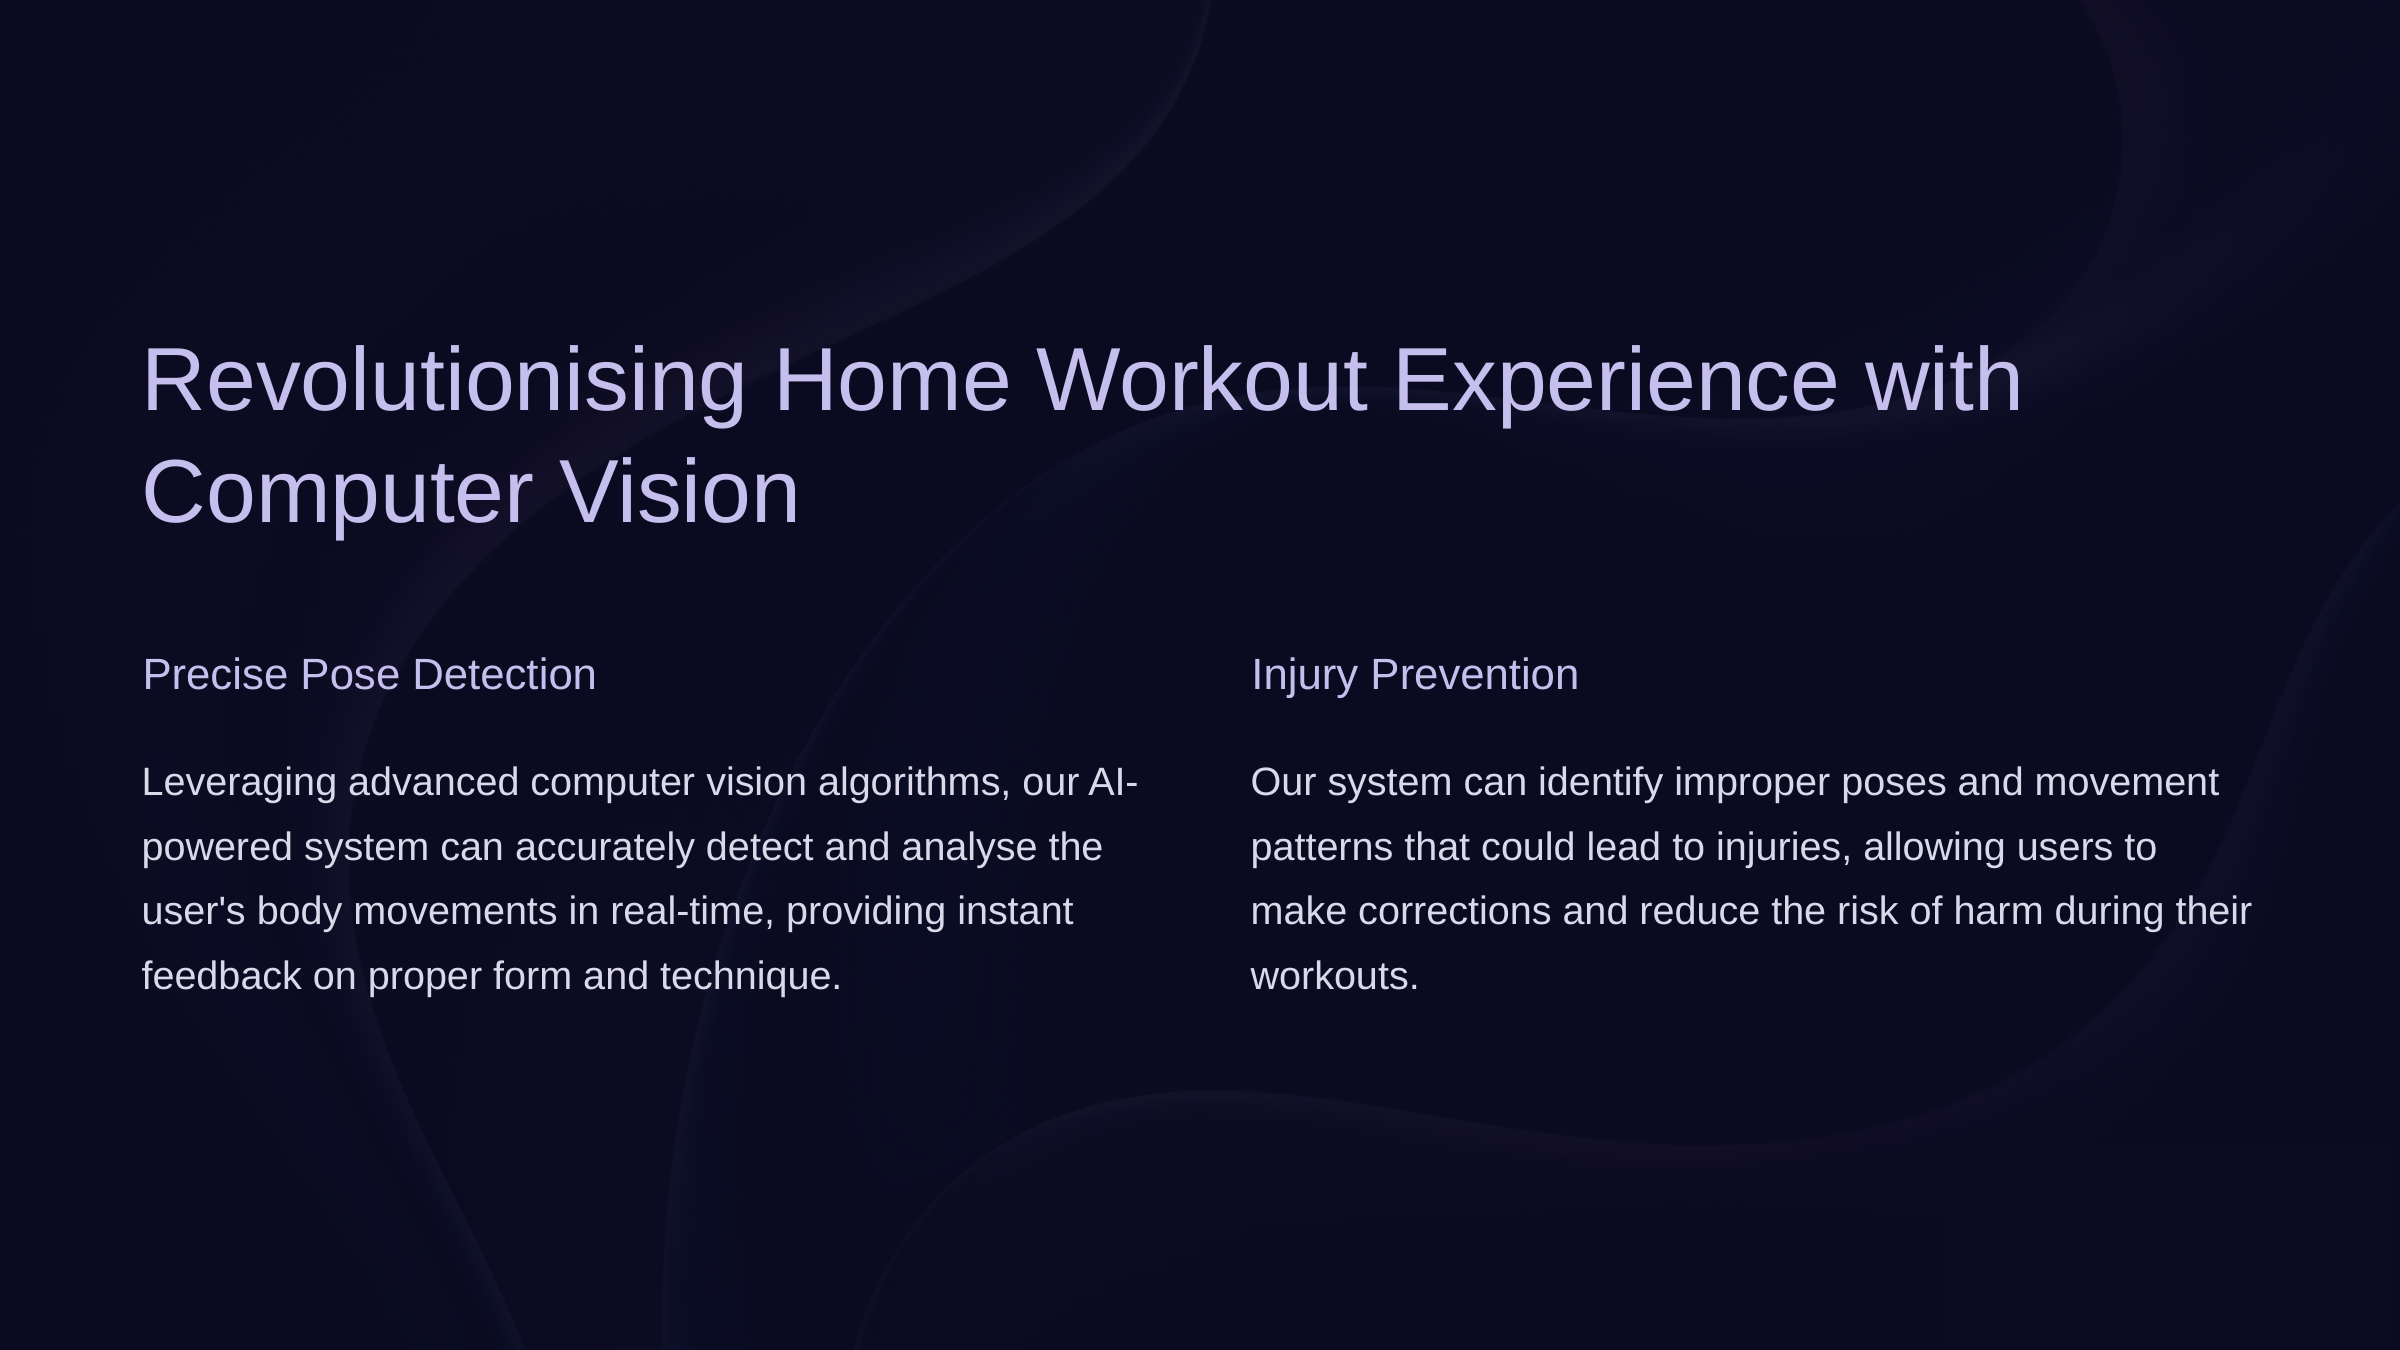

Revolutionising Home Workout Experience with Computer Vision
Precise Pose Detection
Injury Prevention
Leveraging advanced computer vision algorithms, our AI-powered system can accurately detect and analyse the user's body movements in real-time, providing instant feedback on proper form and technique.
Our system can identify improper poses and movement patterns that could lead to injuries, allowing users to make corrections and reduce the risk of harm during their workouts.